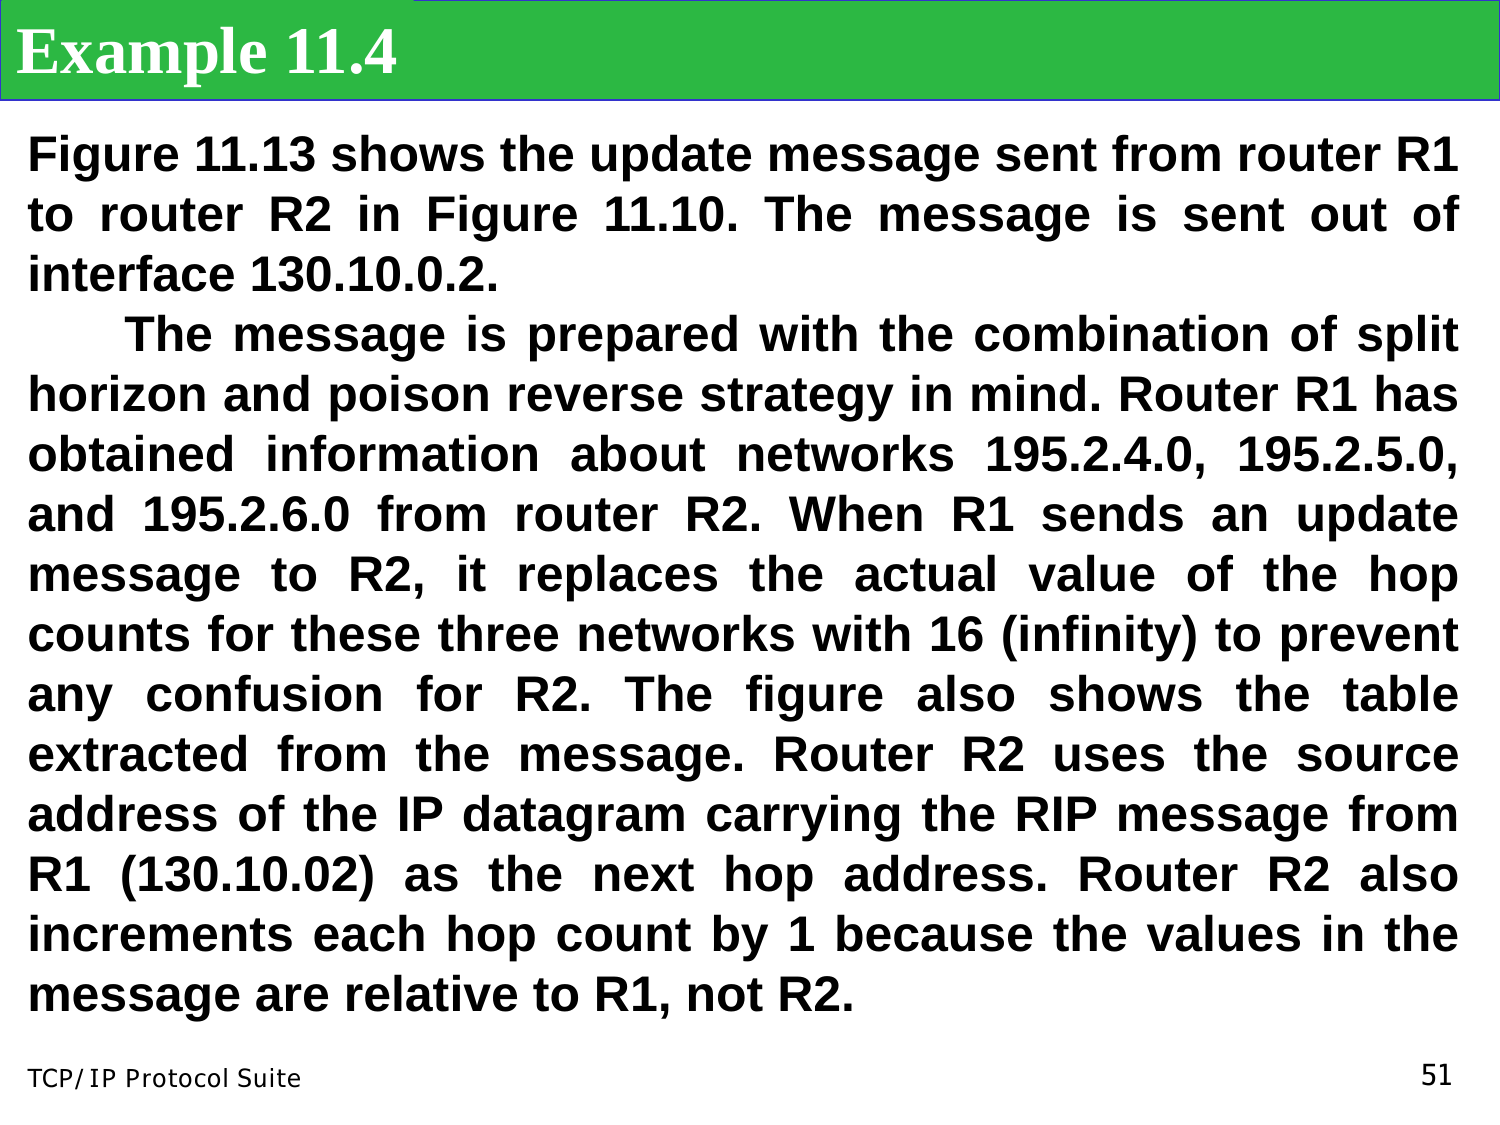

Example 11.4
Figure 11.13 shows the update message sent from router R1 to router R2 in Figure 11.10. The message is sent out of interface 130.10.0.2.
     The message is prepared with the combination of split horizon and poison reverse strategy in mind. Router R1 has obtained information about networks 195.2.4.0, 195.2.5.0, and 195.2.6.0 from router R2. When R1 sends an update message to R2, it replaces the actual value of the hop counts for these three networks with 16 (infinity) to prevent any confusion for R2. The figure also shows the table extracted from the message. Router R2 uses the source address of the IP datagram carrying the RIP message from R1 (130.10.02) as the next hop address. Router R2 also increments each hop count by 1 because the values in the message are relative to R1, not R2.
51
TCP/IP Protocol Suite